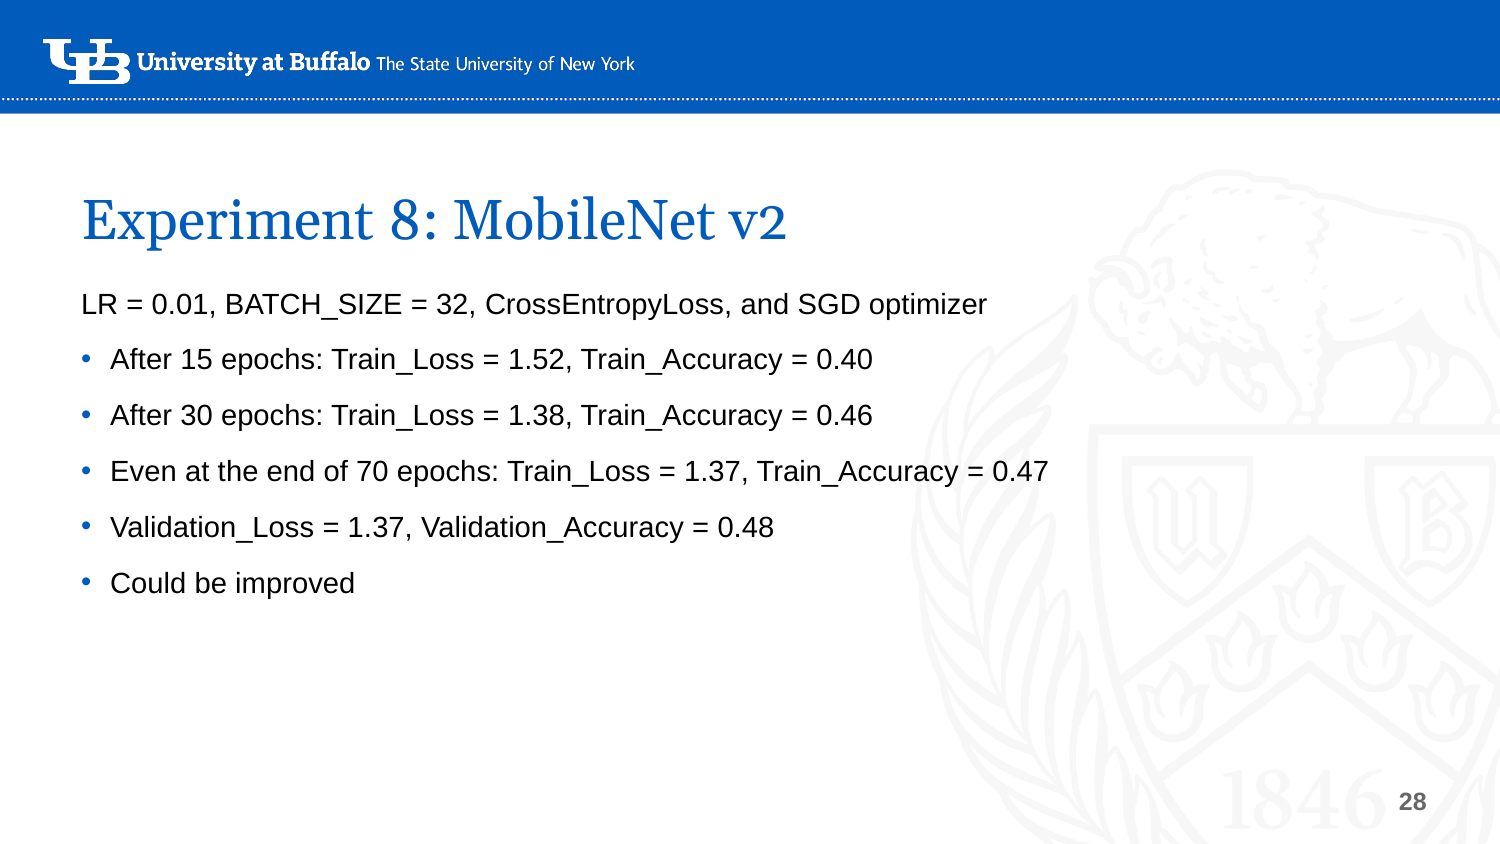

# Experiment 8: MobileNet v2
LR = 0.01, BATCH_SIZE = 32, CrossEntropyLoss, and SGD optimizer
After 15 epochs: Train_Loss = 1.52, Train_Accuracy = 0.40
After 30 epochs: Train_Loss = 1.38, Train_Accuracy = 0.46
Even at the end of 70 epochs: Train_Loss = 1.37, Train_Accuracy = 0.47
Validation_Loss = 1.37, Validation_Accuracy = 0.48
Could be improved

28